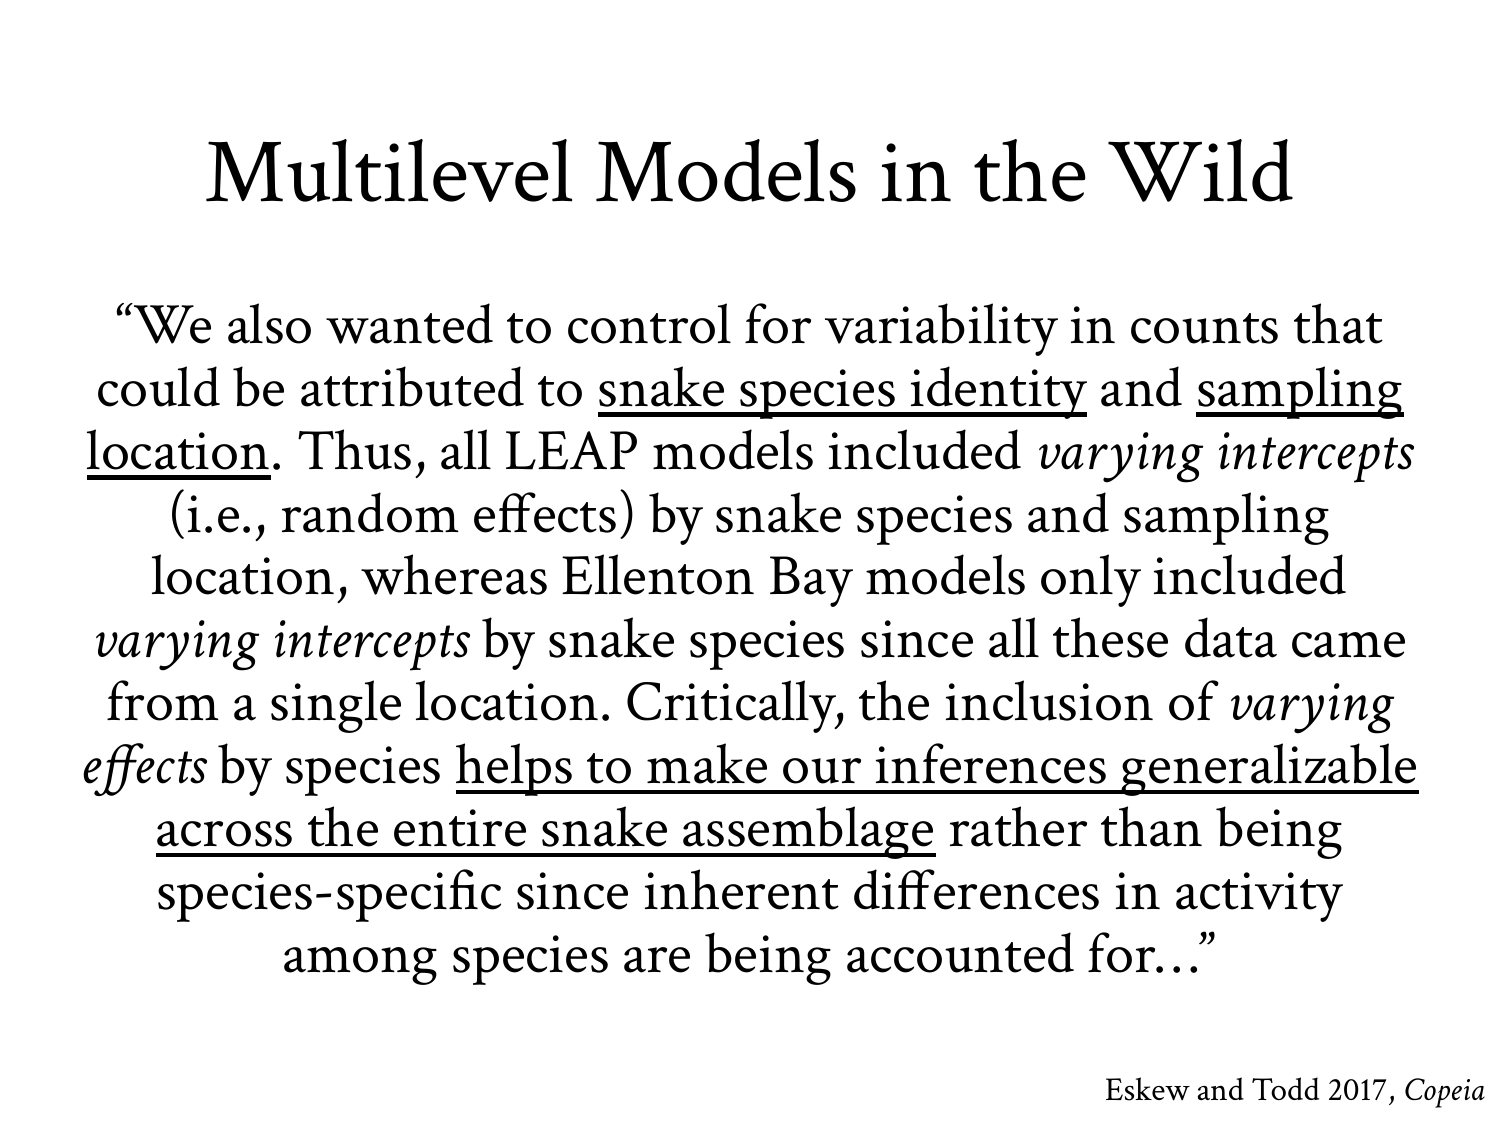

# Multilevel Models in the Wild
“We also wanted to control for variability in counts that could be attributed to snake species identity and sampling location. Thus, all LEAP models included varying intercepts (i.e., random effects) by snake species and sampling location, whereas Ellenton Bay models only included varying intercepts by snake species since all these data came from a single location. Critically, the inclusion of varying effects by species helps to make our inferences generalizable across the entire snake assemblage rather than being species-specific since inherent differences in activity among species are being accounted for…”
Eskew and Todd 2017, Copeia